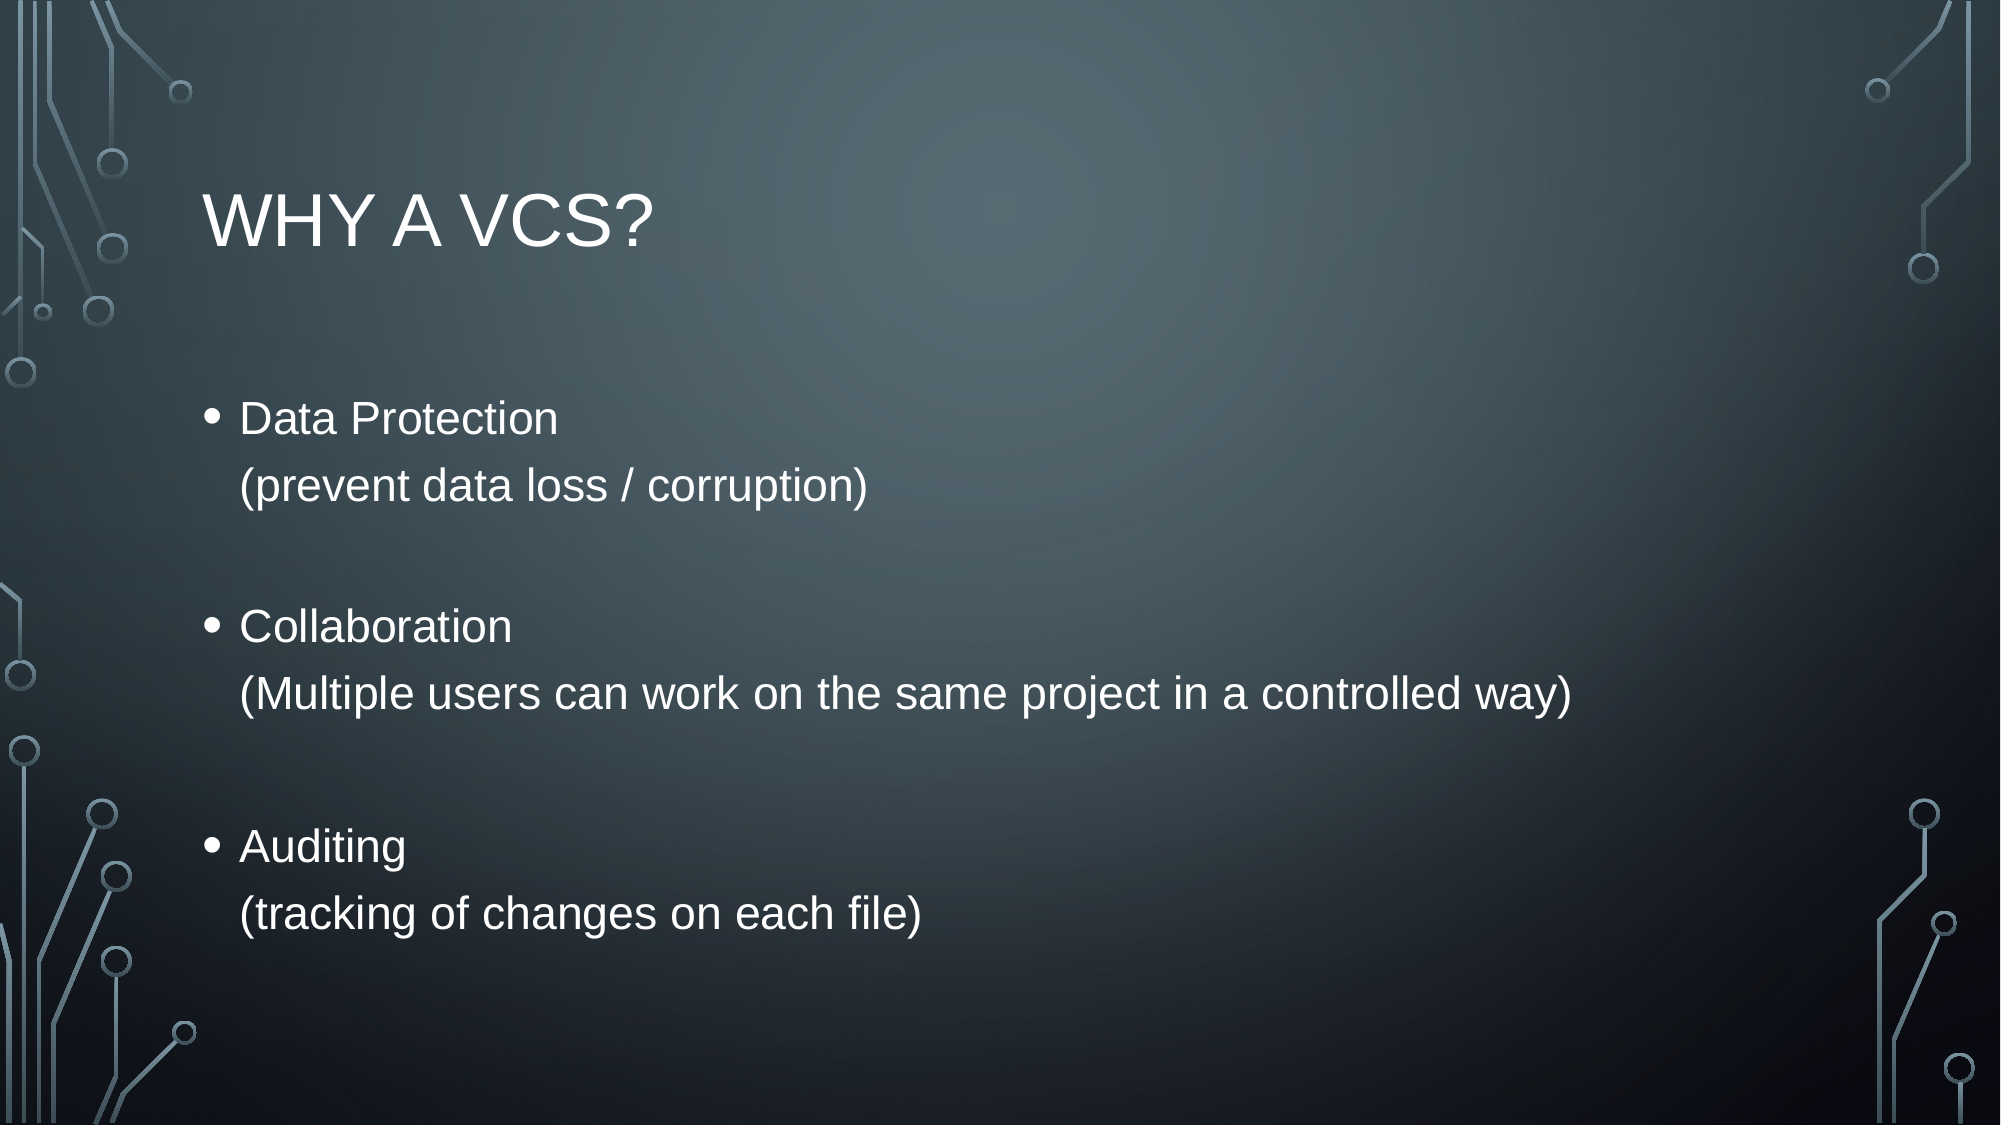

# Why a VCS?
Data Protection
(prevent data loss / corruption)
Collaboration
(Multiple users can work on the same project in a controlled way)
Auditing
(tracking of changes on each file)